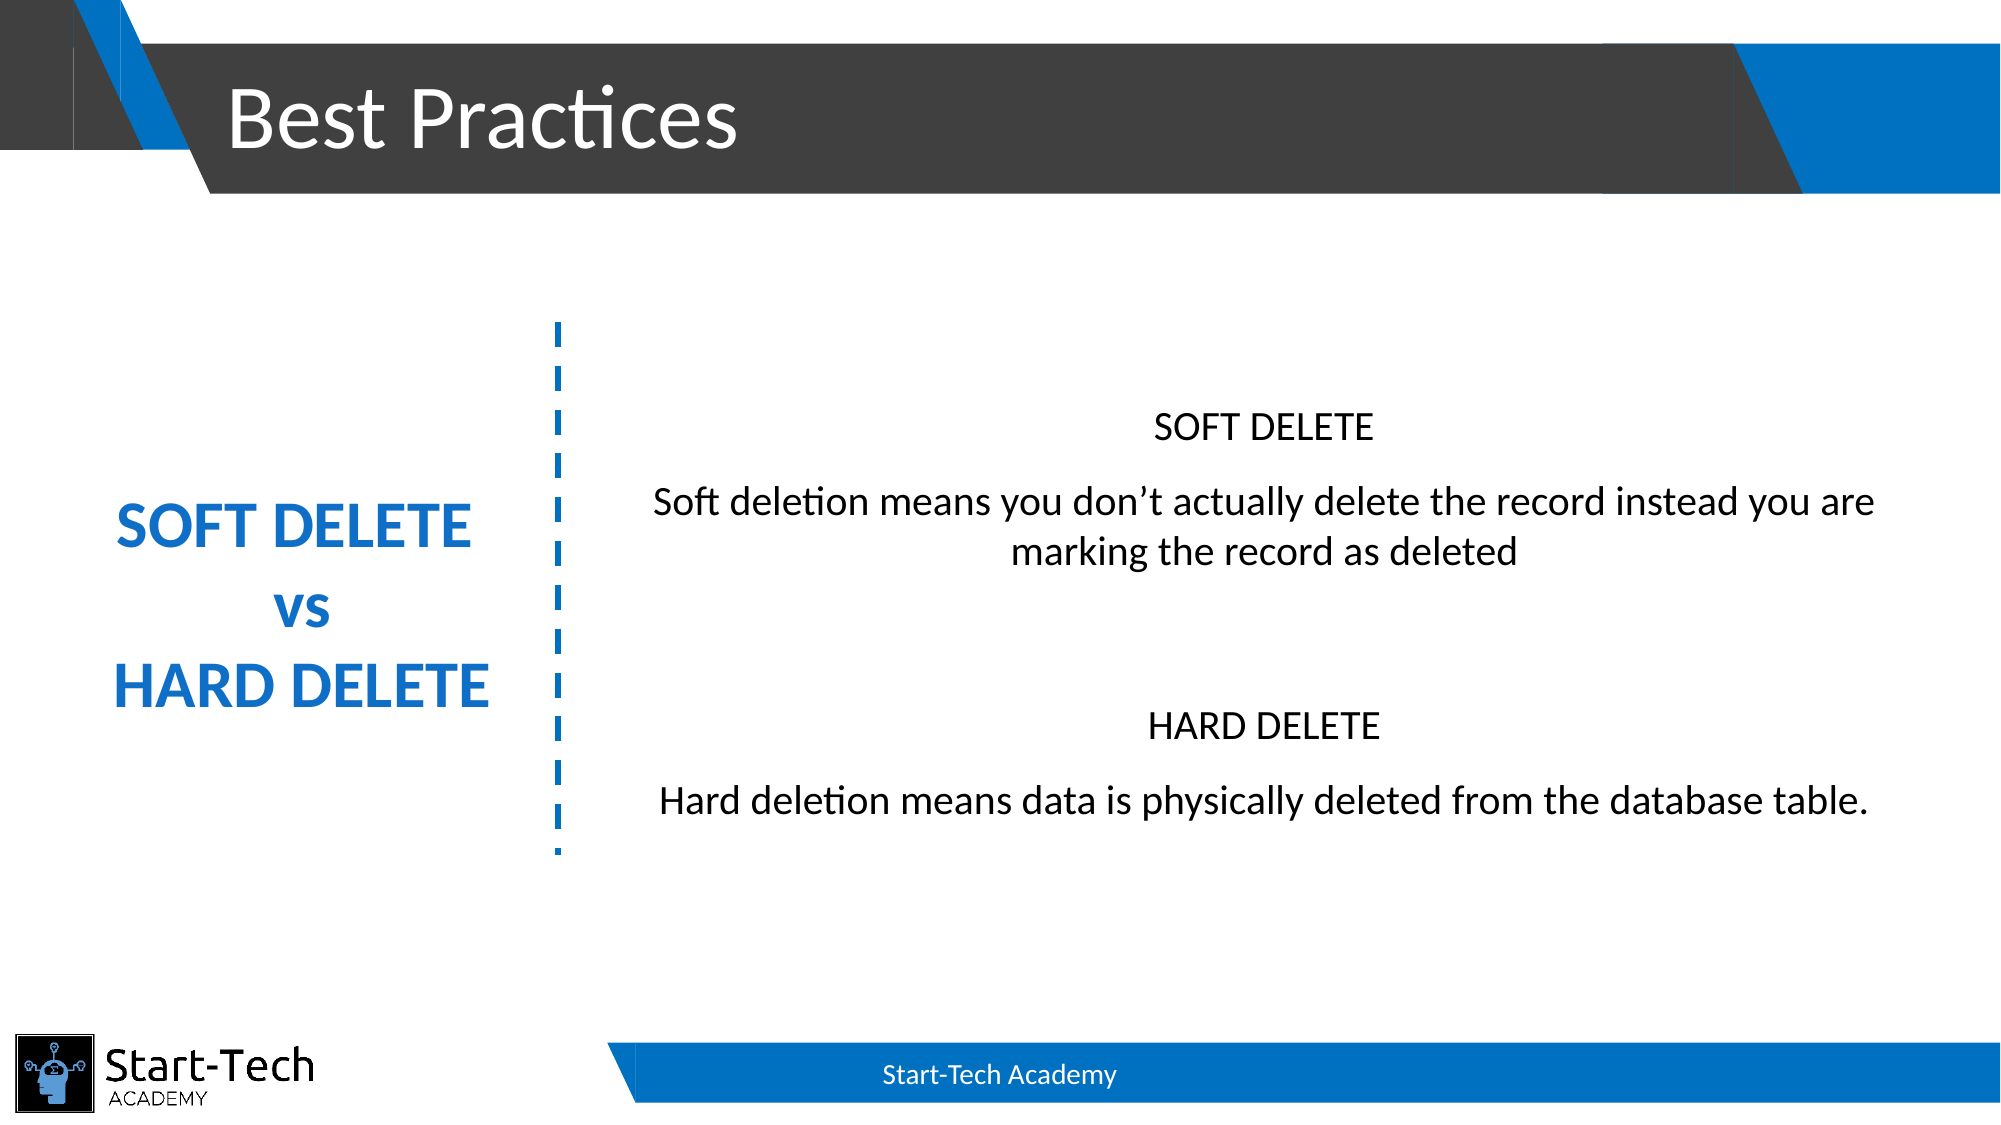

# Best Practices
SOFT DELETE
Soft deletion means you don’t actually delete the record instead you are marking the record as deleted
SOFT DELETE
vs
HARD DELETE
HARD DELETE
Hard deletion means data is physically deleted from the database table.
Start-Tech Academy